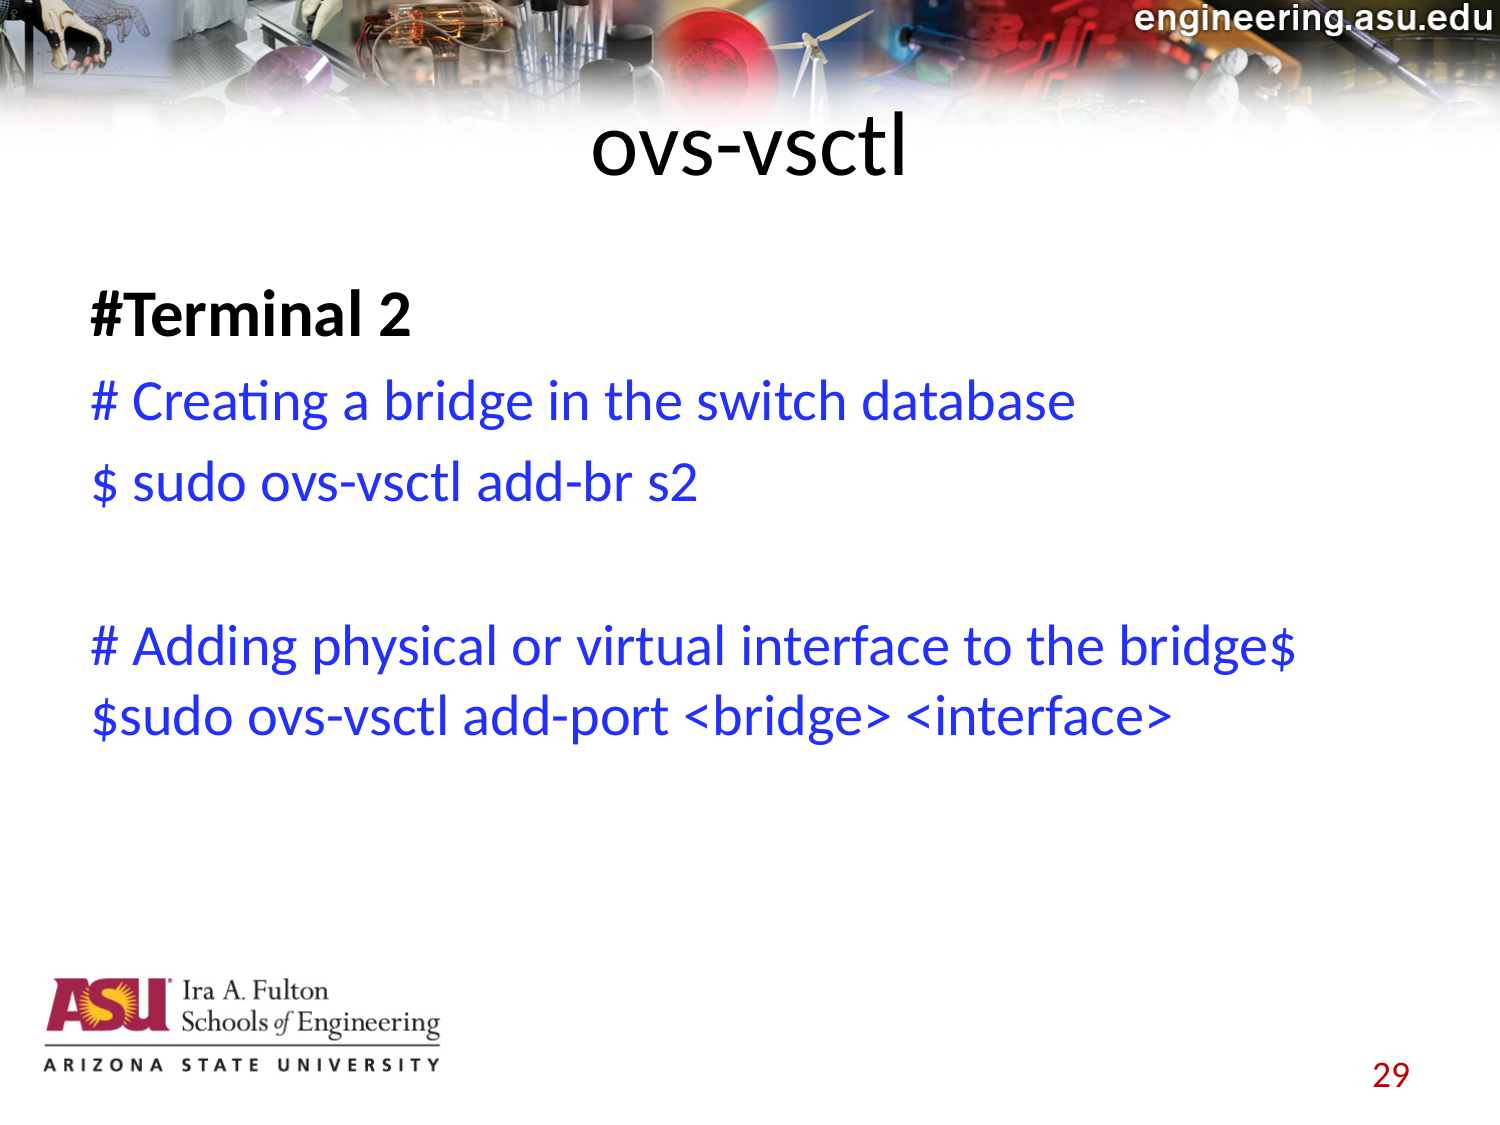

# ovs-vsctl
#Terminal 2
# Creating a bridge in the switch database
$ sudo ovs-vsctl add-br s2

# Adding physical or virtual interface to the bridge$ $sudo ovs-vsctl add-port <bridge> <interface>
29